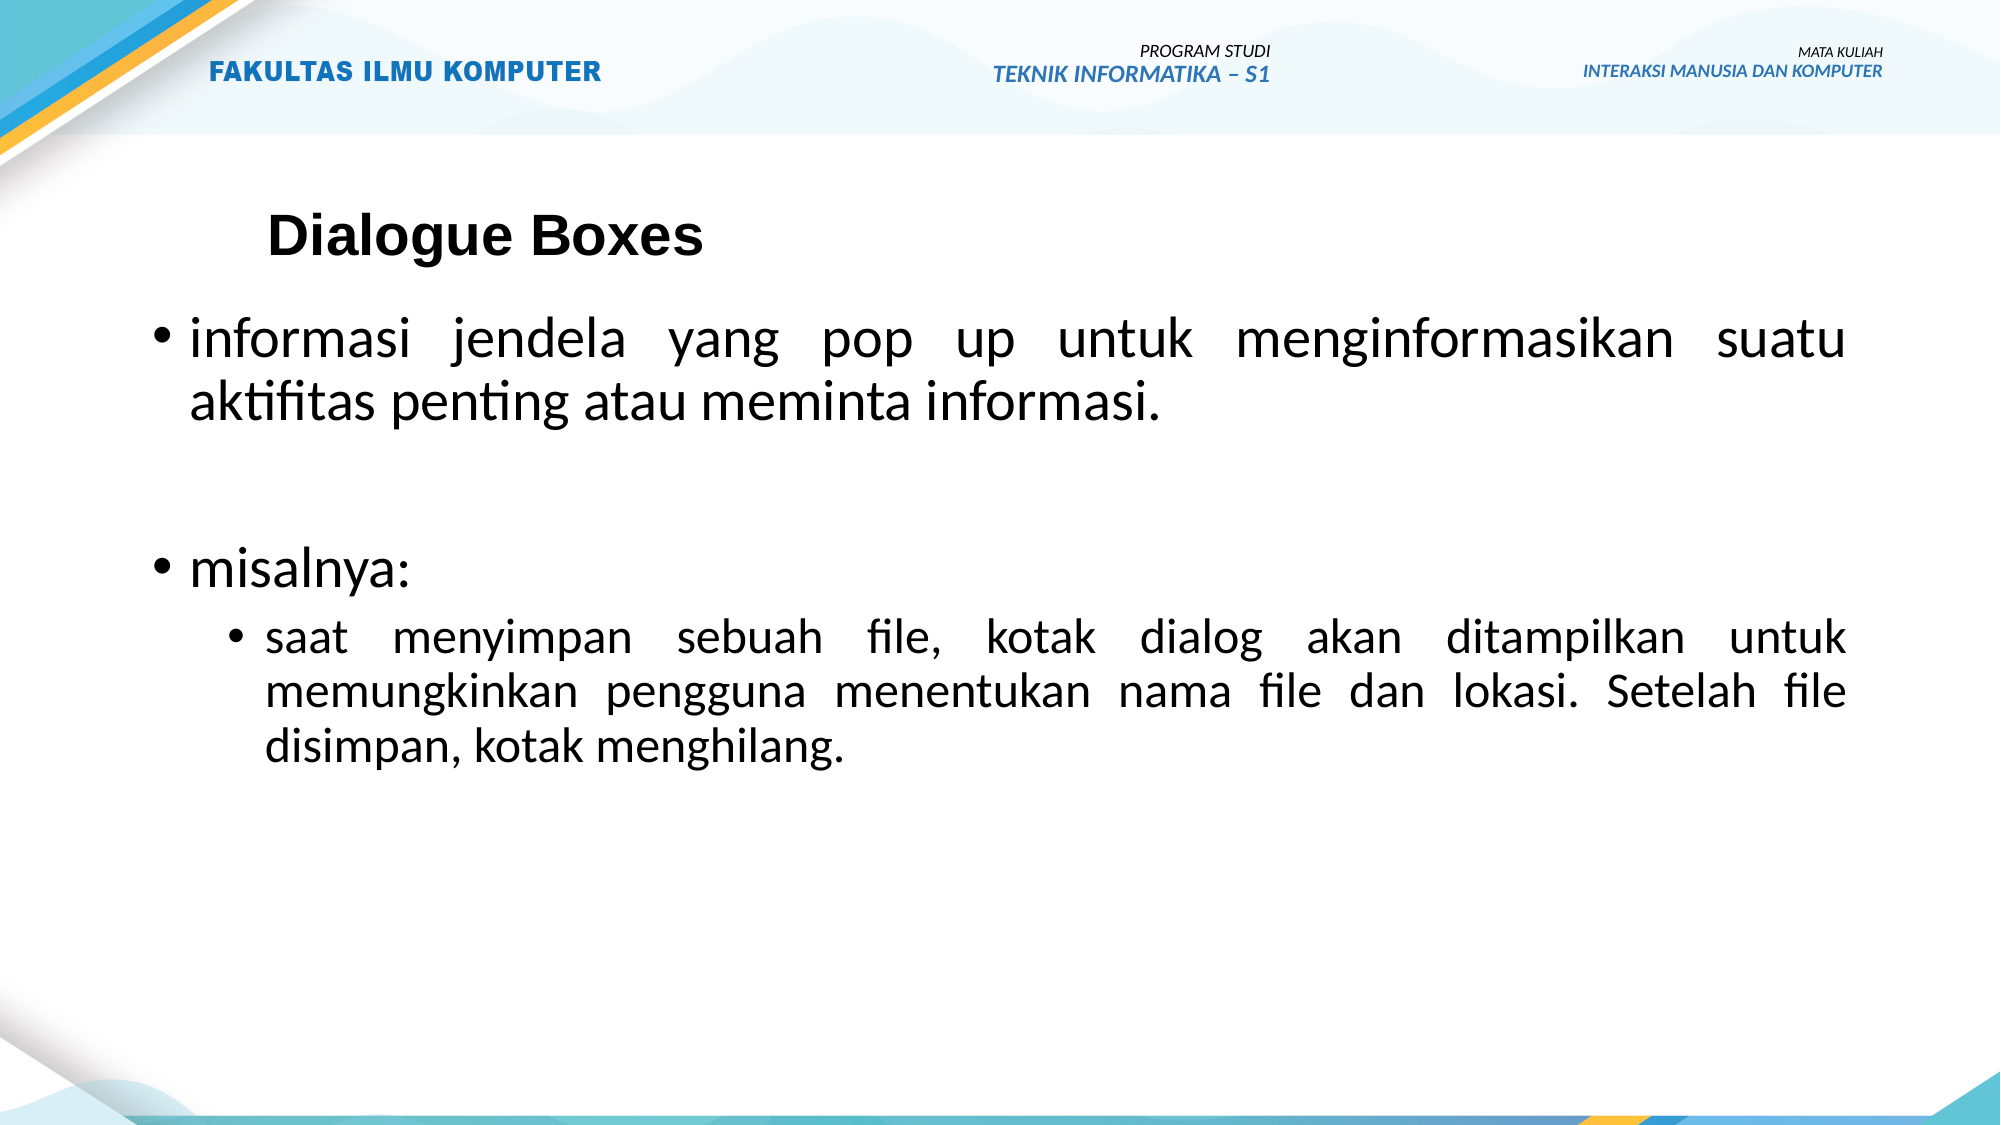

PROGRAM STUDI
TEKNIK INFORMATIKA – S1
MATA KULIAH
INTERAKSI MANUSIA DAN KOMPUTER
# Dialogue Boxes
informasi jendela yang pop up untuk menginformasikan suatu aktifitas penting atau meminta informasi.

misalnya:
saat menyimpan sebuah file, kotak dialog akan ditampilkan untuk memungkinkan pengguna menentukan nama file dan lokasi. Setelah file disimpan, kotak menghilang.